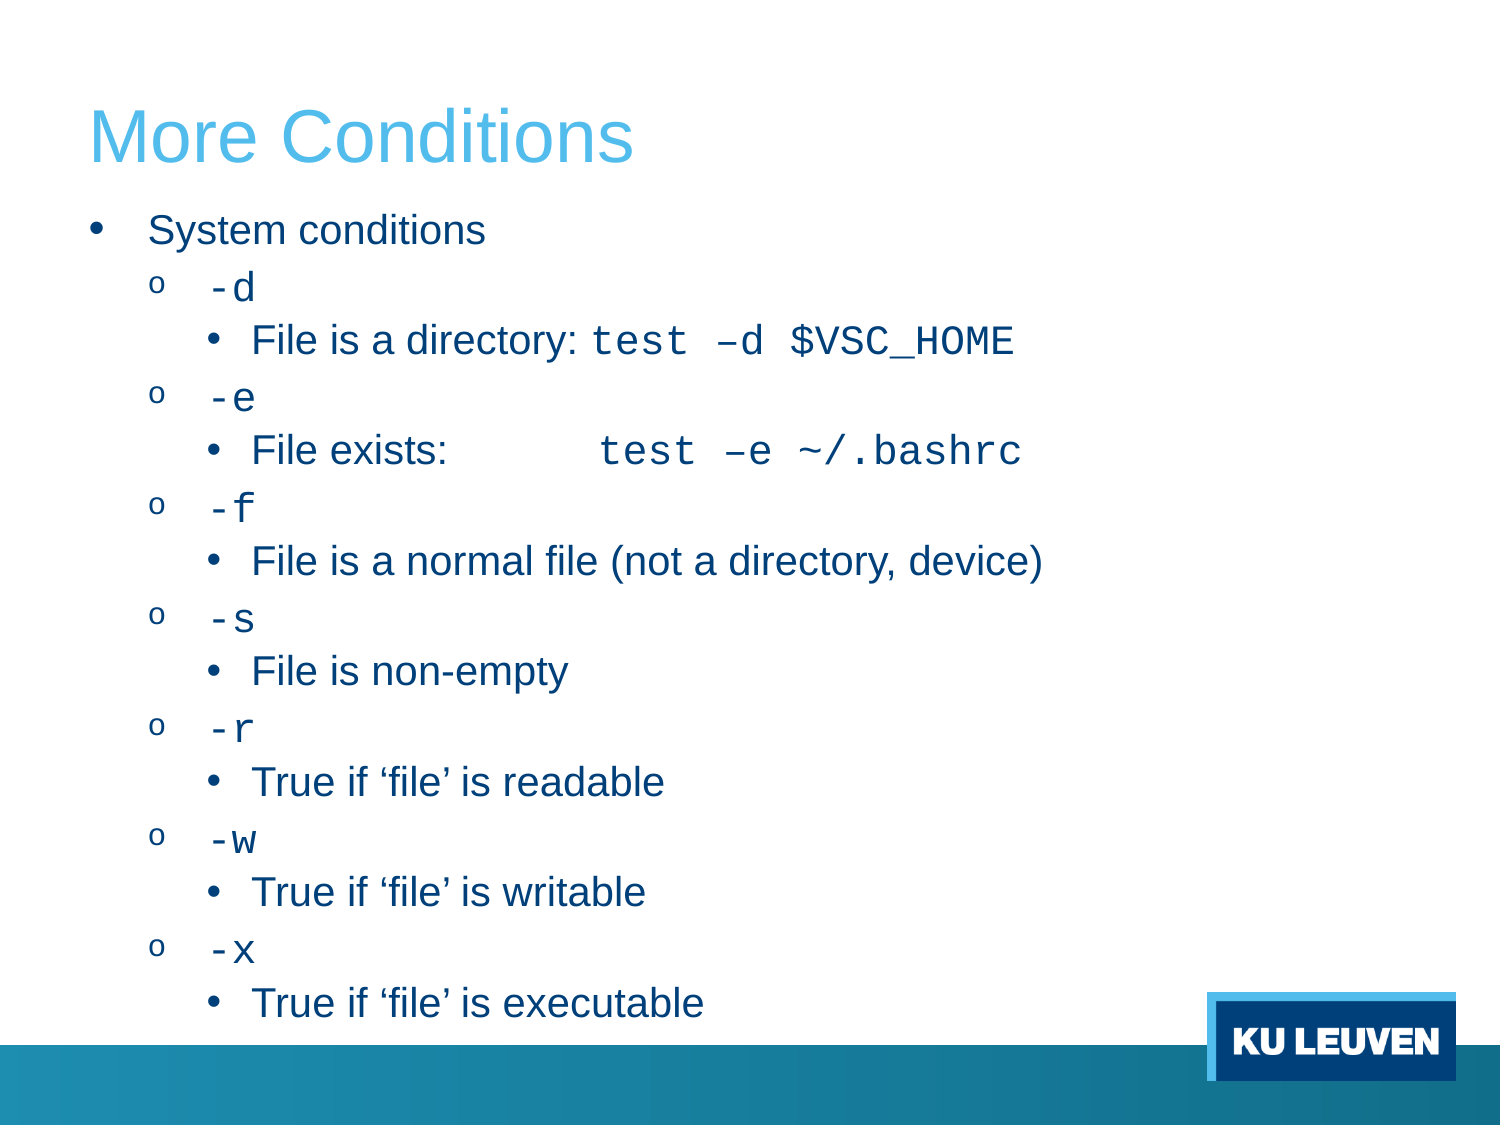

# More Conditions
System conditions
-d
File is a directory: test –d $VSC_HOME
-e
File exists:             test –e ~/.bashrc
-f
File is a normal file (not a directory, device)
-s
File is non-empty
-r
True if ‘file’ is readable
-w
True if ‘file’ is writable
-x
True if ‘file’ is executable